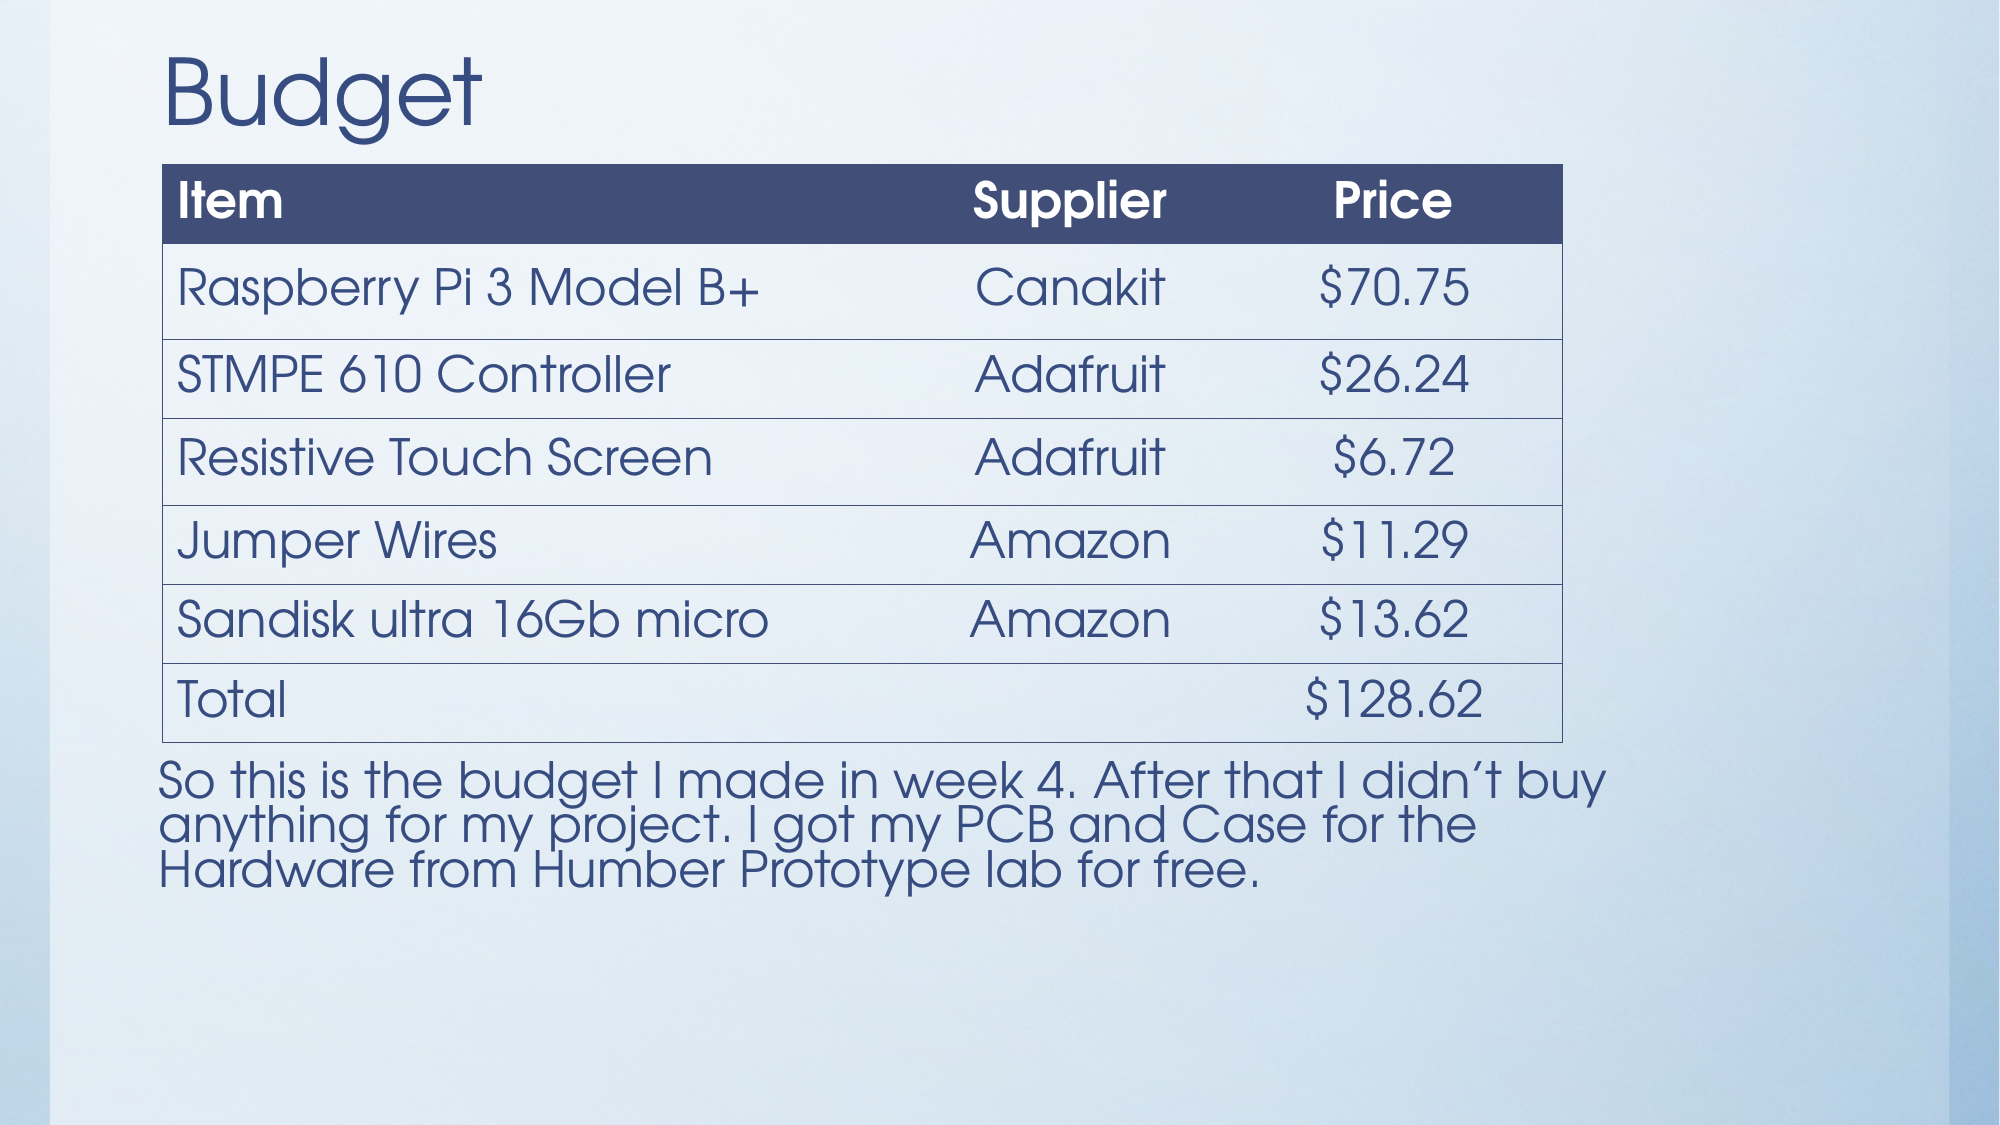

# Budget
| Item | Supplier | Price |
| --- | --- | --- |
| Raspberry Pi 3 Model B+ | Canakit | $70.75 |
| STMPE 610 Controller | Adafruit | $26.24 |
| Resistive Touch Screen | Adafruit | $6.72 |
| Jumper Wires | Amazon | $11.29 |
| Sandisk ultra 16Gb micro | Amazon | $13.62 |
| Total |  | $128.62 |
So this is the budget I made in week 4. After that I didn’t buy anything for my project. I got my PCB and Case for the Hardware from Humber Prototype lab for free.